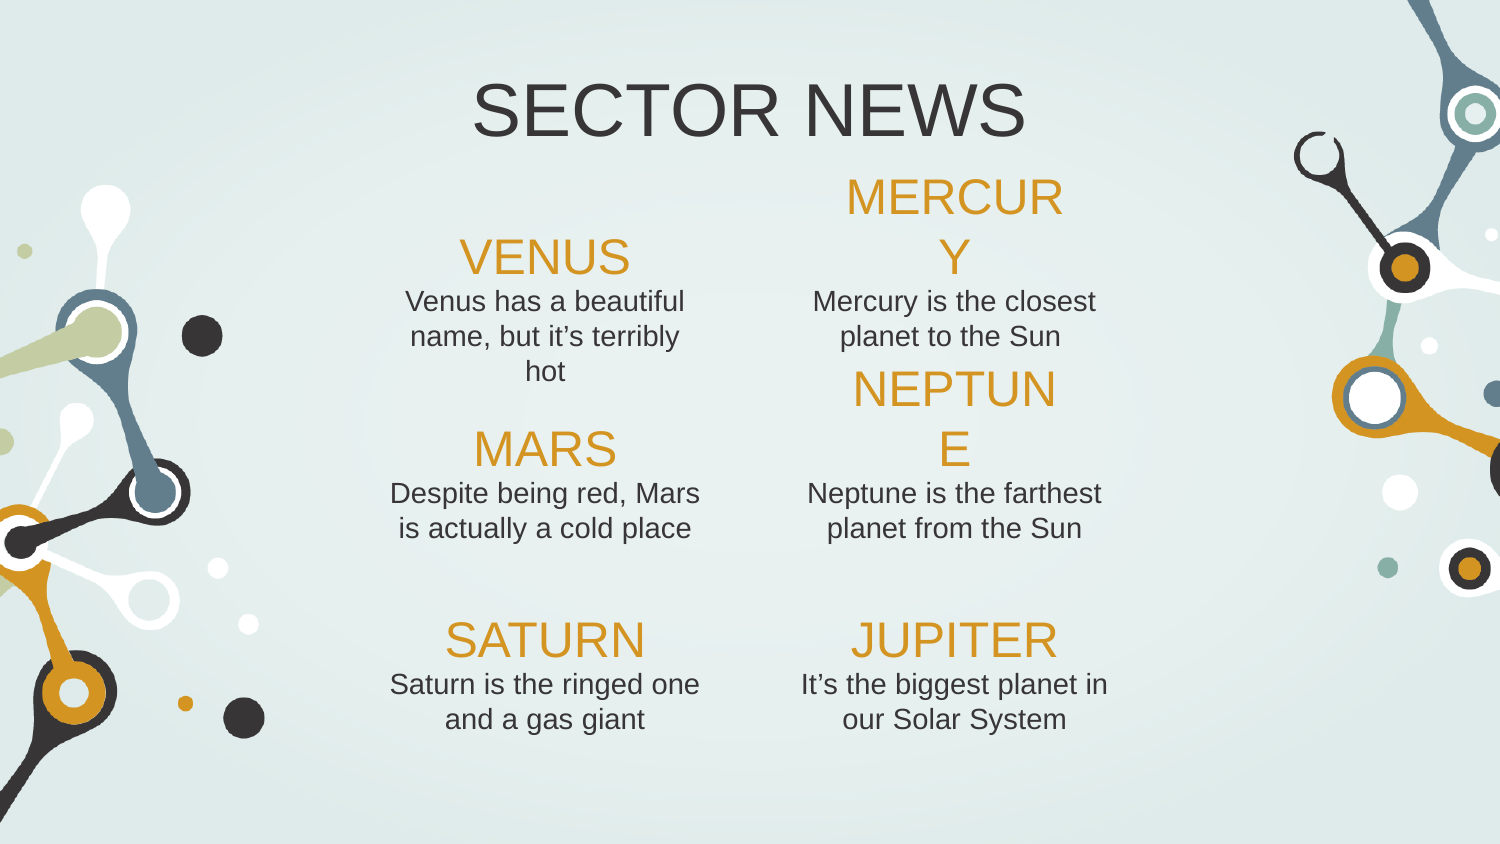

SECTOR NEWS
# VENUS
MERCURY
Venus has a beautiful name, but it’s terribly hot
Mercury is the closest planet to the Sun

NEPTUNE
MARS
Despite being red, Mars is actually a cold place
Neptune is the farthest planet from the Sun
SATURN
JUPITER
It’s the biggest planet in our Solar System
Saturn is the ringed one and a gas giant